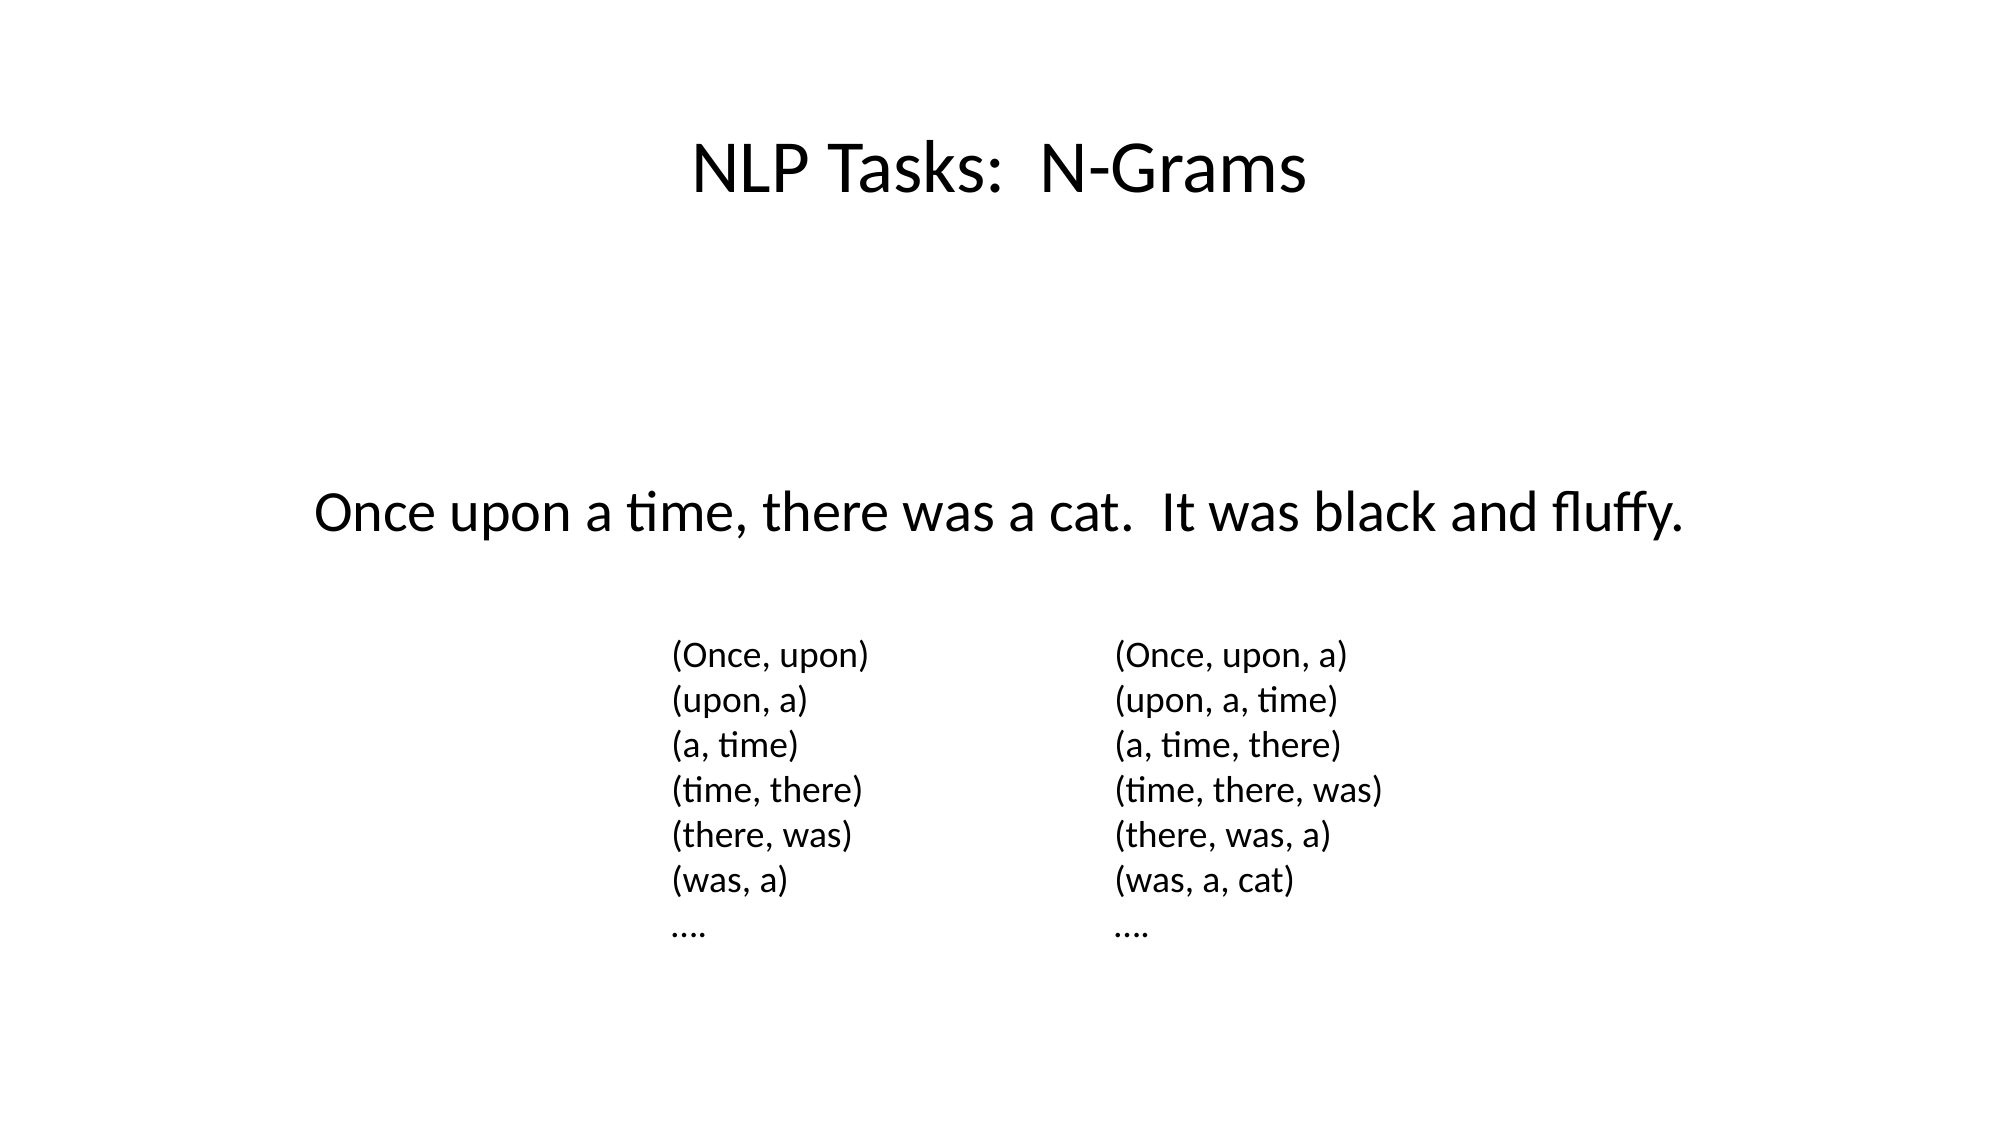

# NLP Tasks:  N-Grams

Once upon a time, there was a cat.  It was black and fluffy.
(Once, upon)
(upon, a)
(a, time)
(time, there)
(there, was)
(was, a)
….
(Once, upon, a)
(upon, a, time)
(a, time, there)
(time, there, was)
(there, was, a)
(was, a, cat)
….